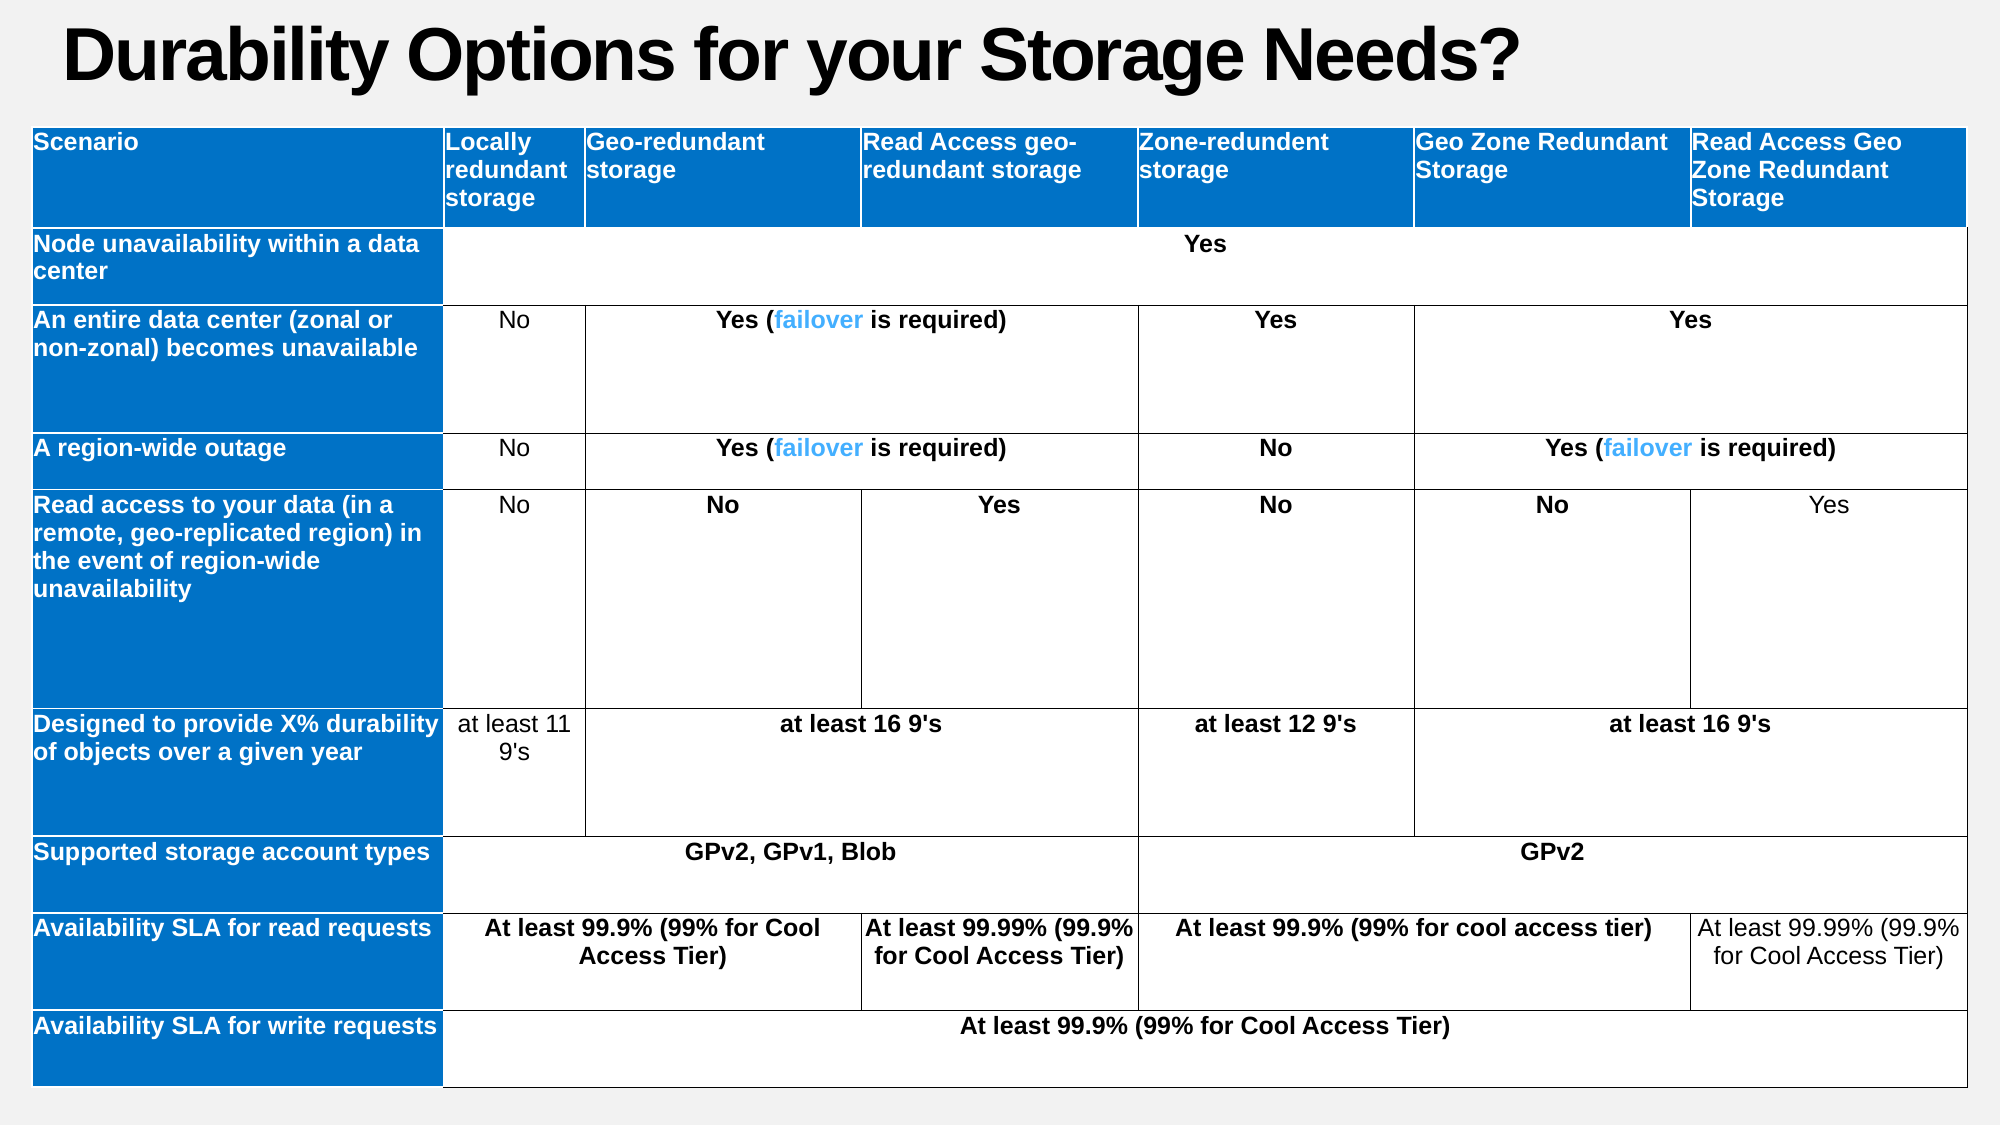

# Durability Options for your Storage Needs?
| Scenario | Locally redundant storage | Geo-redundant storage | Read Access geo-redundant storage | Zone-redundent storage | Geo Zone Redundant Storage | Read Access Geo Zone Redundant Storage |
| --- | --- | --- | --- | --- | --- | --- |
| Node unavailability within a data center | Yes |  |  |  |  |  |
| An entire data center (zonal or non-zonal) becomes unavailable | No | Yes (failover is required) |  | Yes | Yes |  |
| A region-wide outage | No | Yes (failover is required) |  | No | Yes (failover is required) |  |
| Read access to your data (in a remote, geo-replicated region) in the event of region-wide unavailability | No | No | Yes | No | No | Yes |
| Designed to provide X% durability of objects over a given year | at least 11 9's | at least 16 9's |  | at least 12 9's | at least 16 9's |  |
| Supported storage account types | GPv2, GPv1, Blob |  |  | GPv2 |  |  |
| Availability SLA for read requests | At least 99.9% (99% for Cool Access Tier) |  | At least 99.99% (99.9% for Cool Access Tier) | At least 99.9% (99% for cool access tier) |  | At least 99.99% (99.9% for Cool Access Tier) |
| Availability SLA for write requests | At least 99.9% (99% for Cool Access Tier) |  |  |  |  |  |